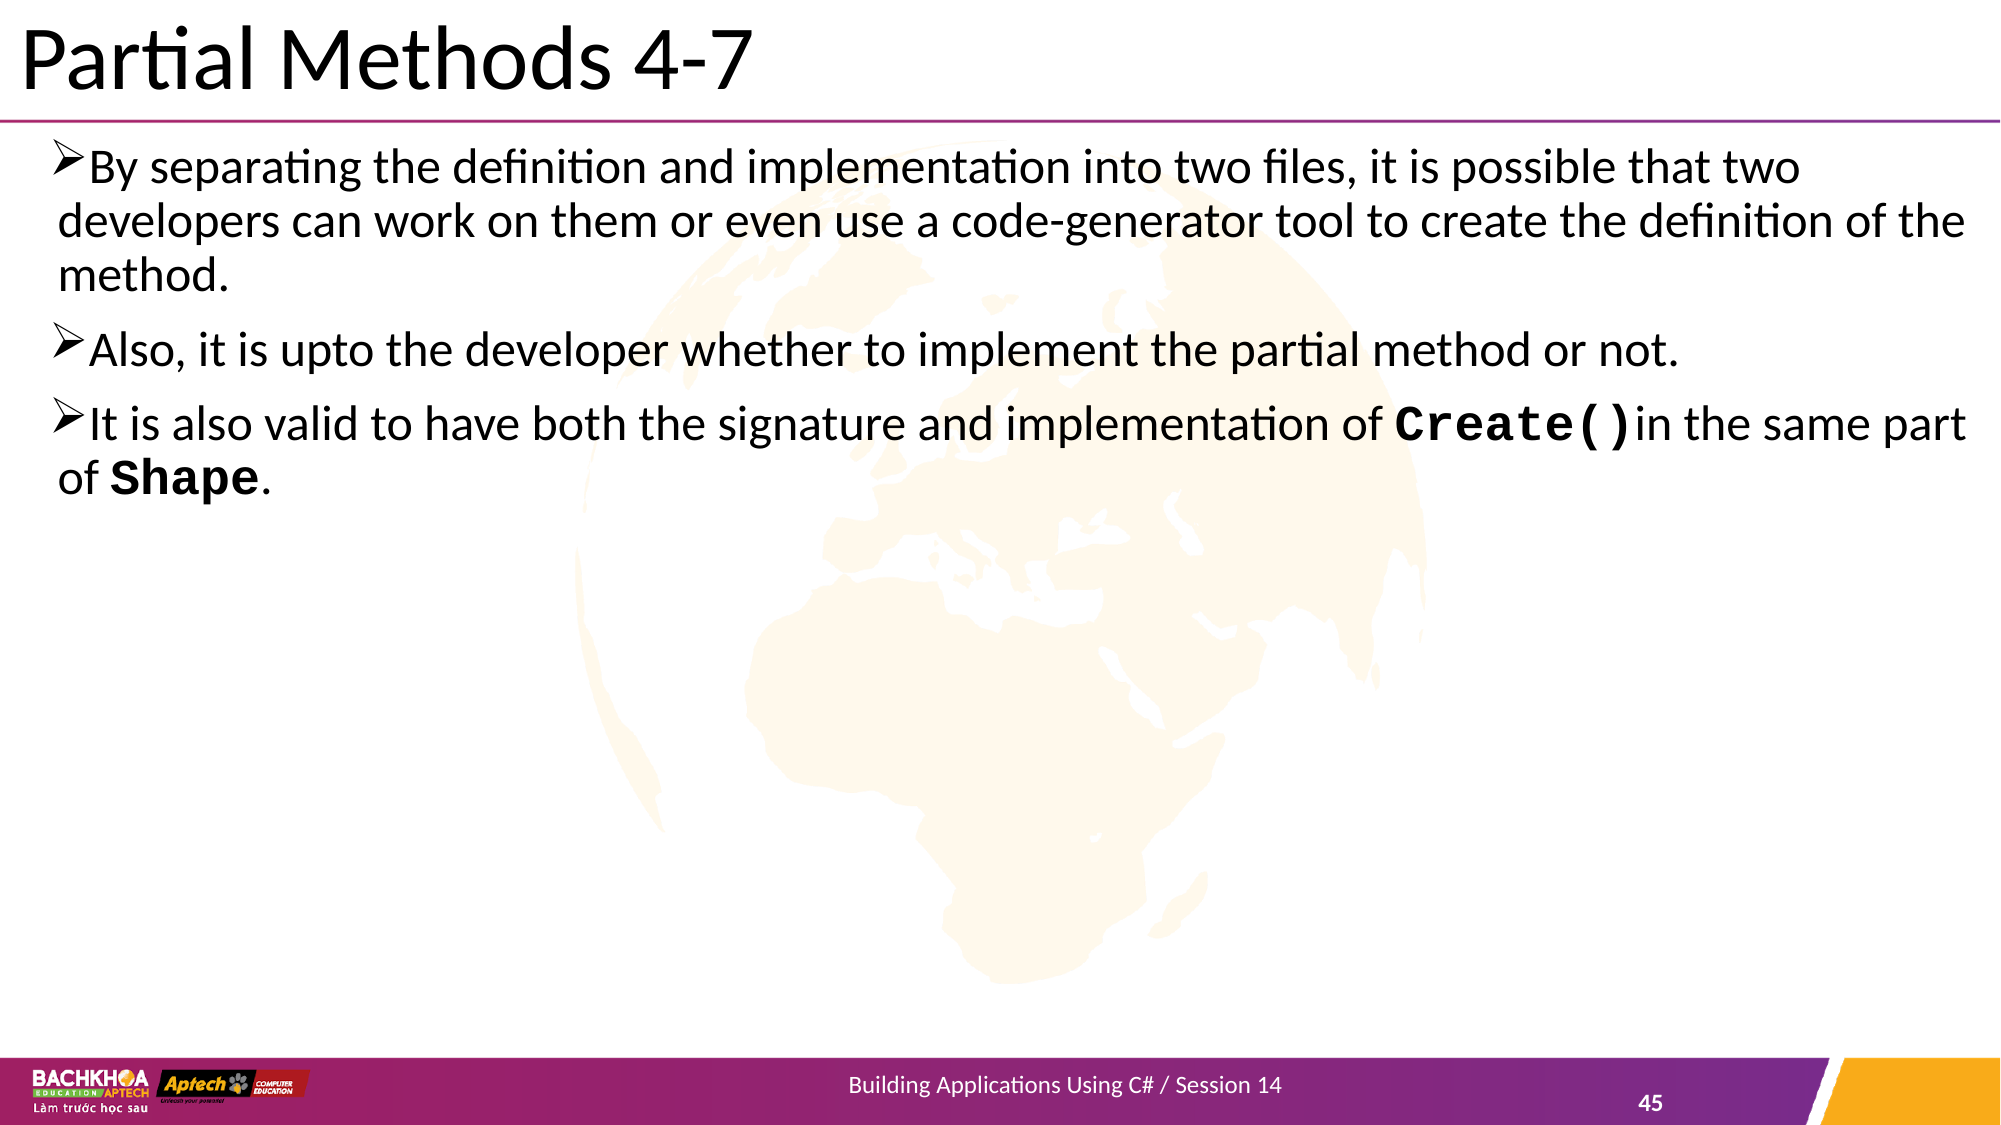

# Partial Methods 4-7
By separating the definition and implementation into two files, it is possible that two developers can work on them or even use a code-generator tool to create the definition of the method.
Also, it is upto the developer whether to implement the partial method or not.
It is also valid to have both the signature and implementation of Create()in the same part of Shape.

Building Applications Using C# / Session 14
45